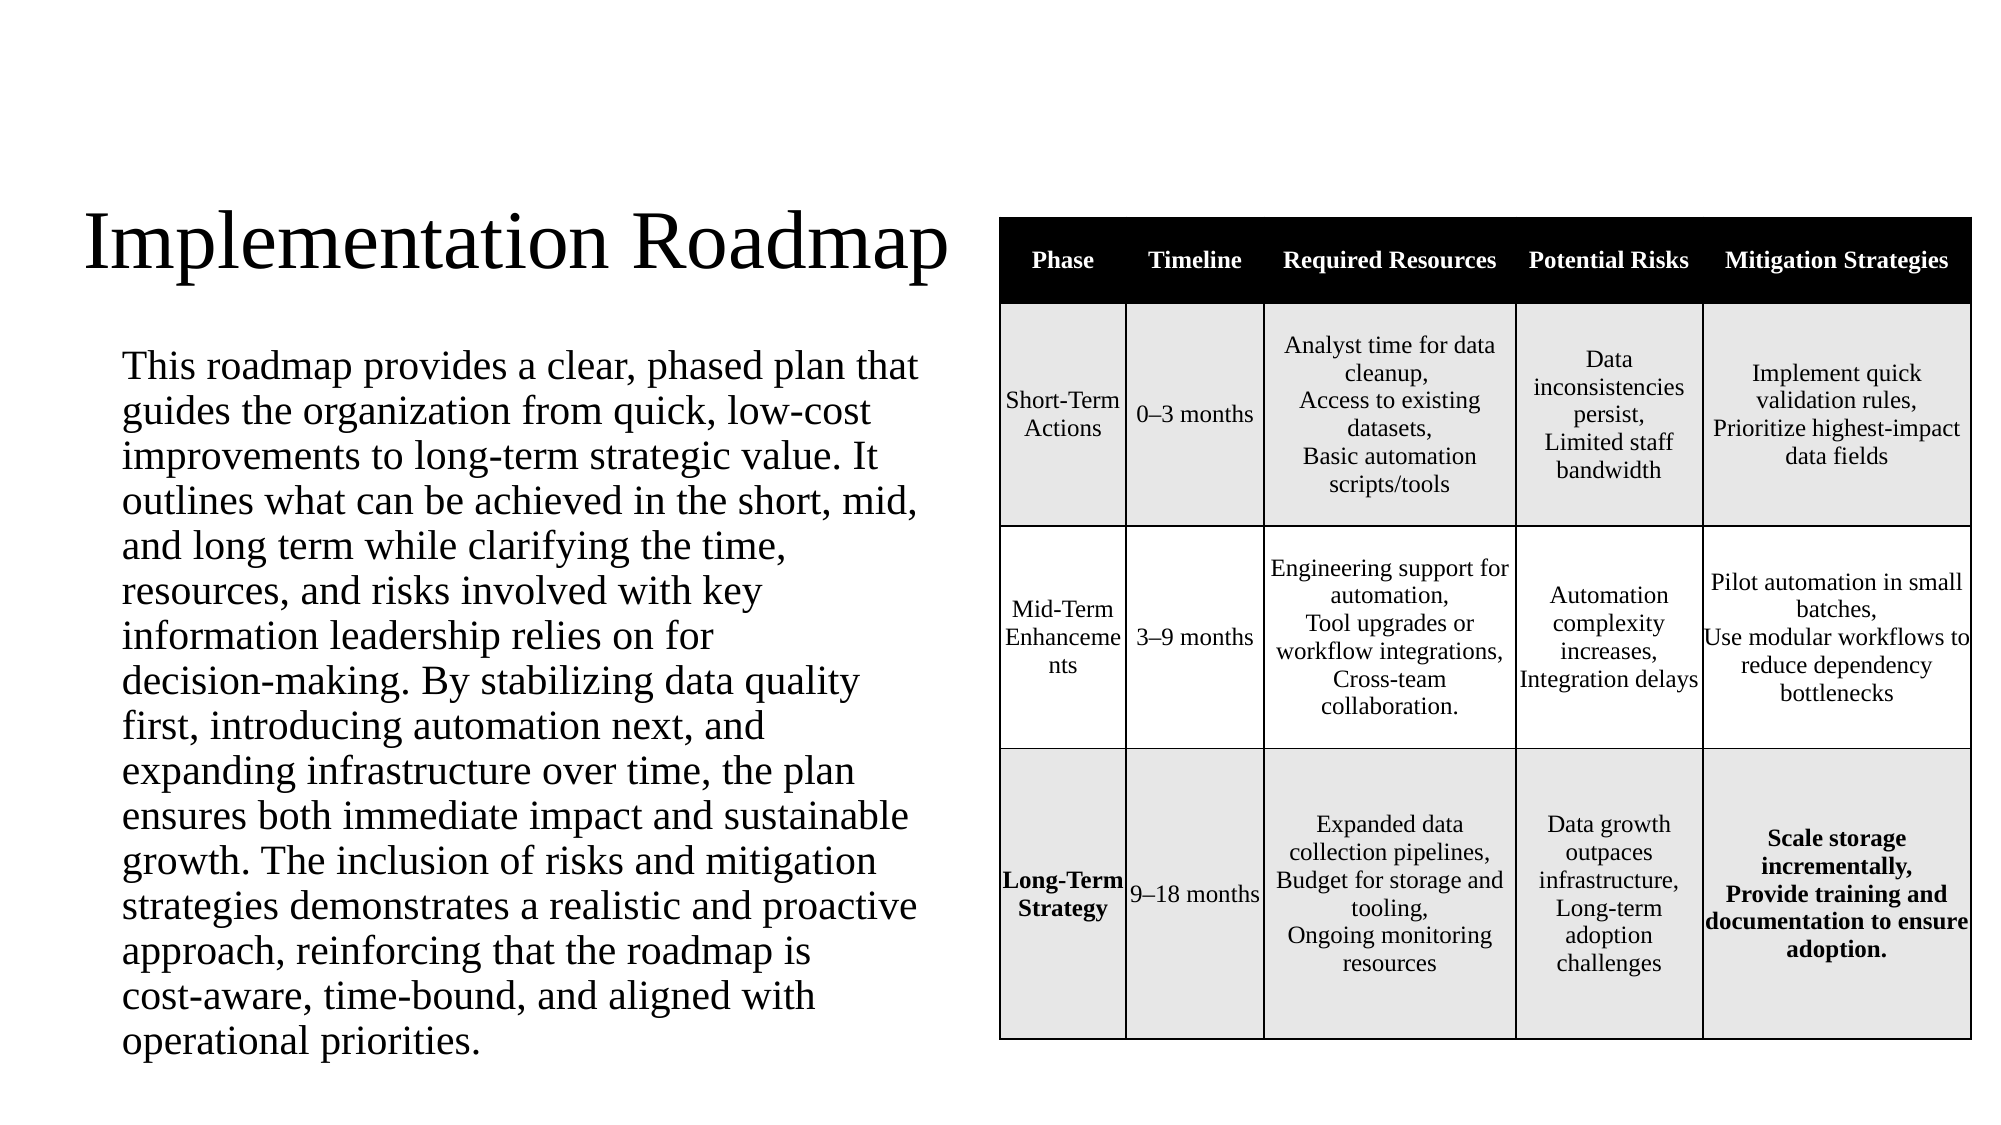

# Implementation Roadmap
| Phase | Timeline | Required Resources | Potential Risks | Mitigation Strategies |
| --- | --- | --- | --- | --- |
| Short‑Term Actions | 0–3 months | Analyst time for data cleanup, Access to existing datasets, Basic automation scripts/tools | Data inconsistencies persist, Limited staff bandwidth | Implement quick validation rules, Prioritize highest‑impact data fields |
| Mid‑Term Enhancements | 3–9 months | Engineering support for automation, Tool upgrades or workflow integrations, Cross‑team collaboration. | Automation complexity increases, Integration delays | Pilot automation in small batches, Use modular workflows to reduce dependency bottlenecks |
| Long‑Term Strategy | 9–18 months | Expanded data collection pipelines, Budget for storage and tooling, Ongoing monitoring resources | Data growth outpaces infrastructure, Long‑term adoption challenges | Scale storage incrementally, Provide training and documentation to ensure adoption. |
This roadmap provides a clear, phased plan that guides the organization from quick, low‑cost improvements to long‑term strategic value. It outlines what can be achieved in the short, mid, and long term while clarifying the time, resources, and risks involved with key information leadership relies on for decision‑making. By stabilizing data quality first, introducing automation next, and expanding infrastructure over time, the plan ensures both immediate impact and sustainable growth. The inclusion of risks and mitigation strategies demonstrates a realistic and proactive approach, reinforcing that the roadmap is cost‑aware, time‑bound, and aligned with operational priorities.